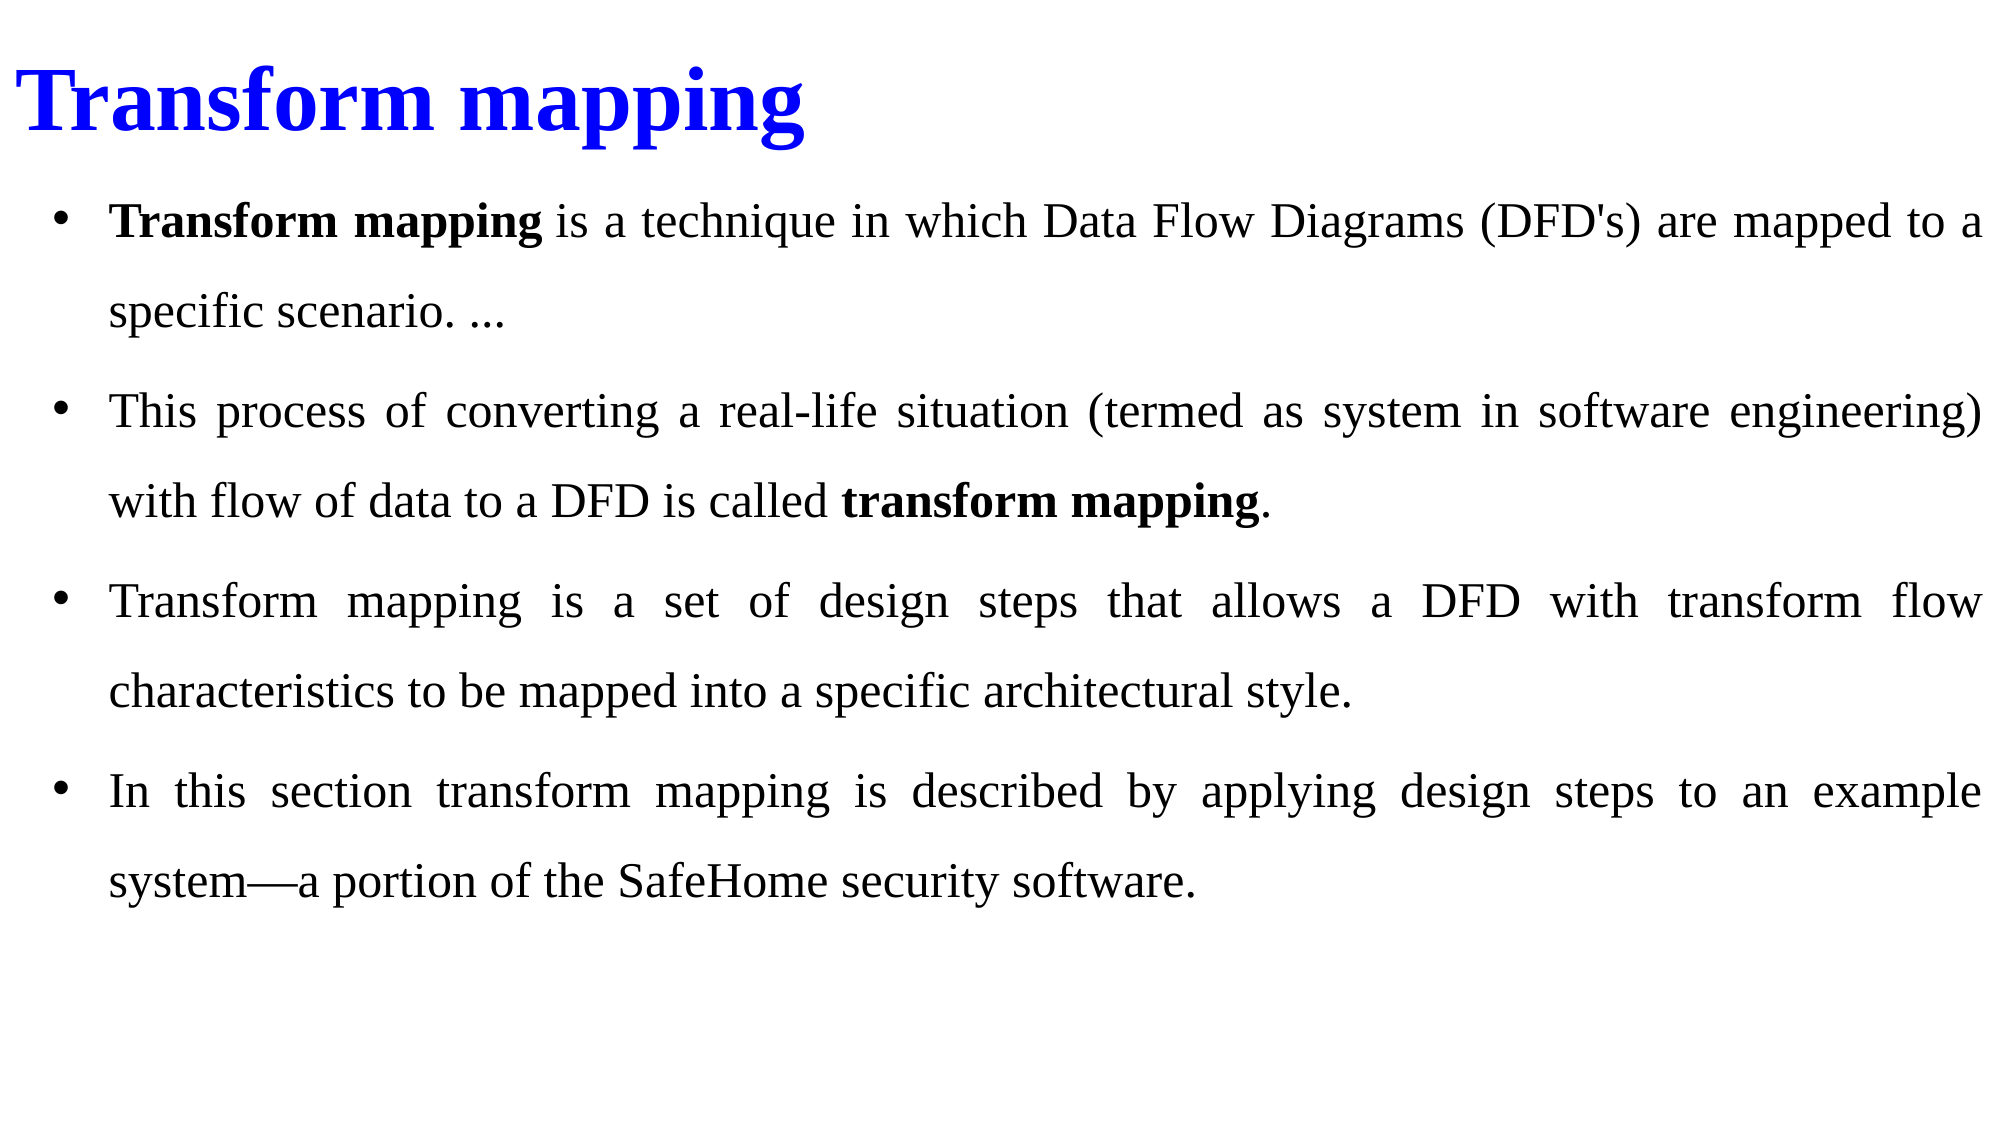

# Transform mapping
Transform mapping is a technique in which Data Flow Diagrams (DFD's) are mapped to a specific scenario. ...
This process of converting a real-life situation (termed as system in software engineering) with flow of data to a DFD is called transform mapping.
Transform mapping is a set of design steps that allows a DFD with transform flow characteristics to be mapped into a specific architectural style.
In this section transform mapping is described by applying design steps to an example system—a portion of the SafeHome security software.